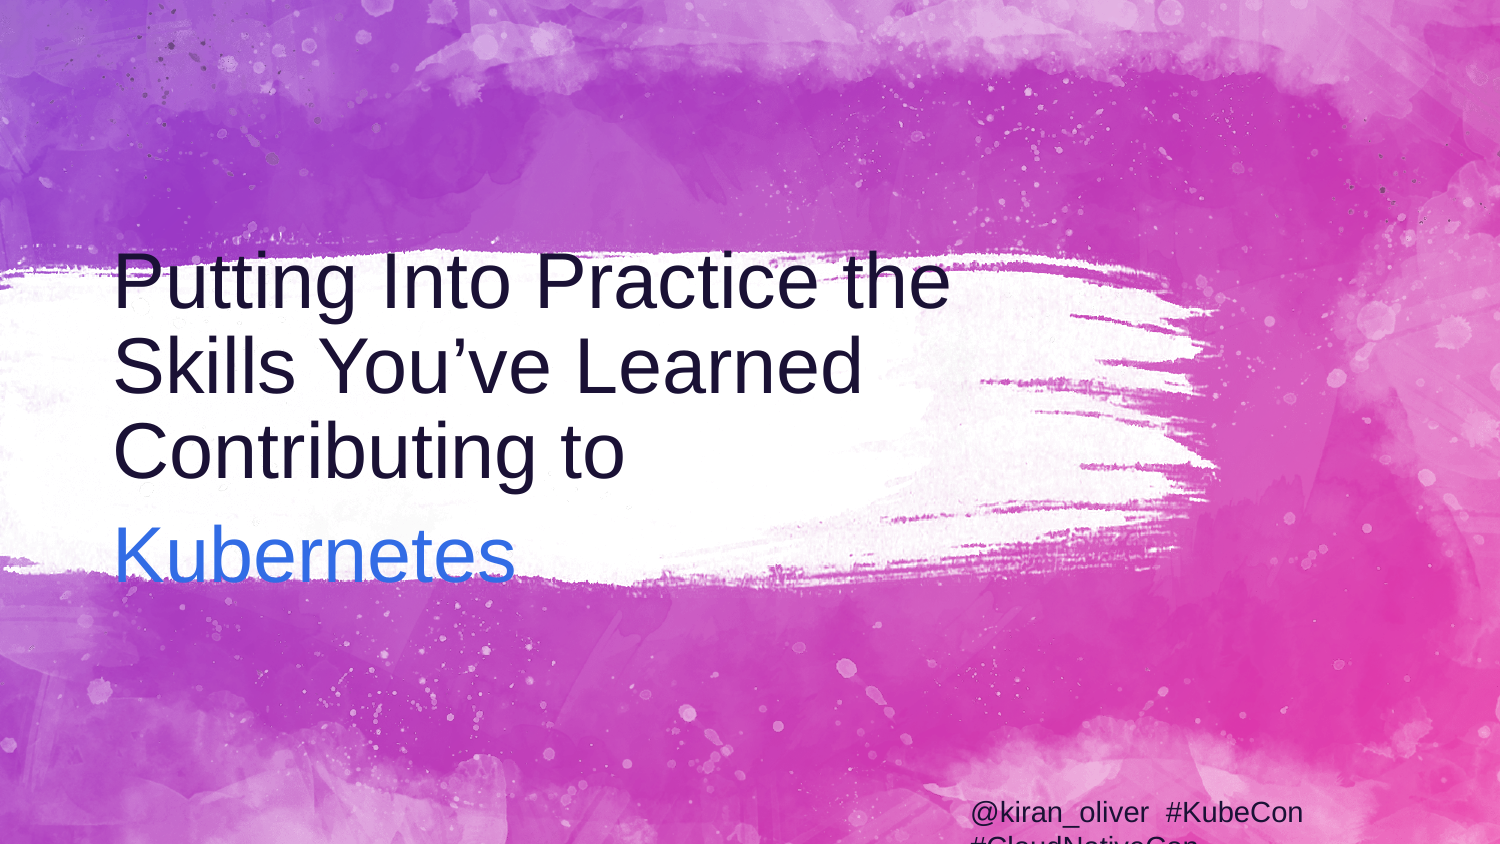

# Putting Into Practice the Skills You’ve Learned Contributing to Kubernetes
@kiran_oliver  #KubeCon  #CloudNativeCon